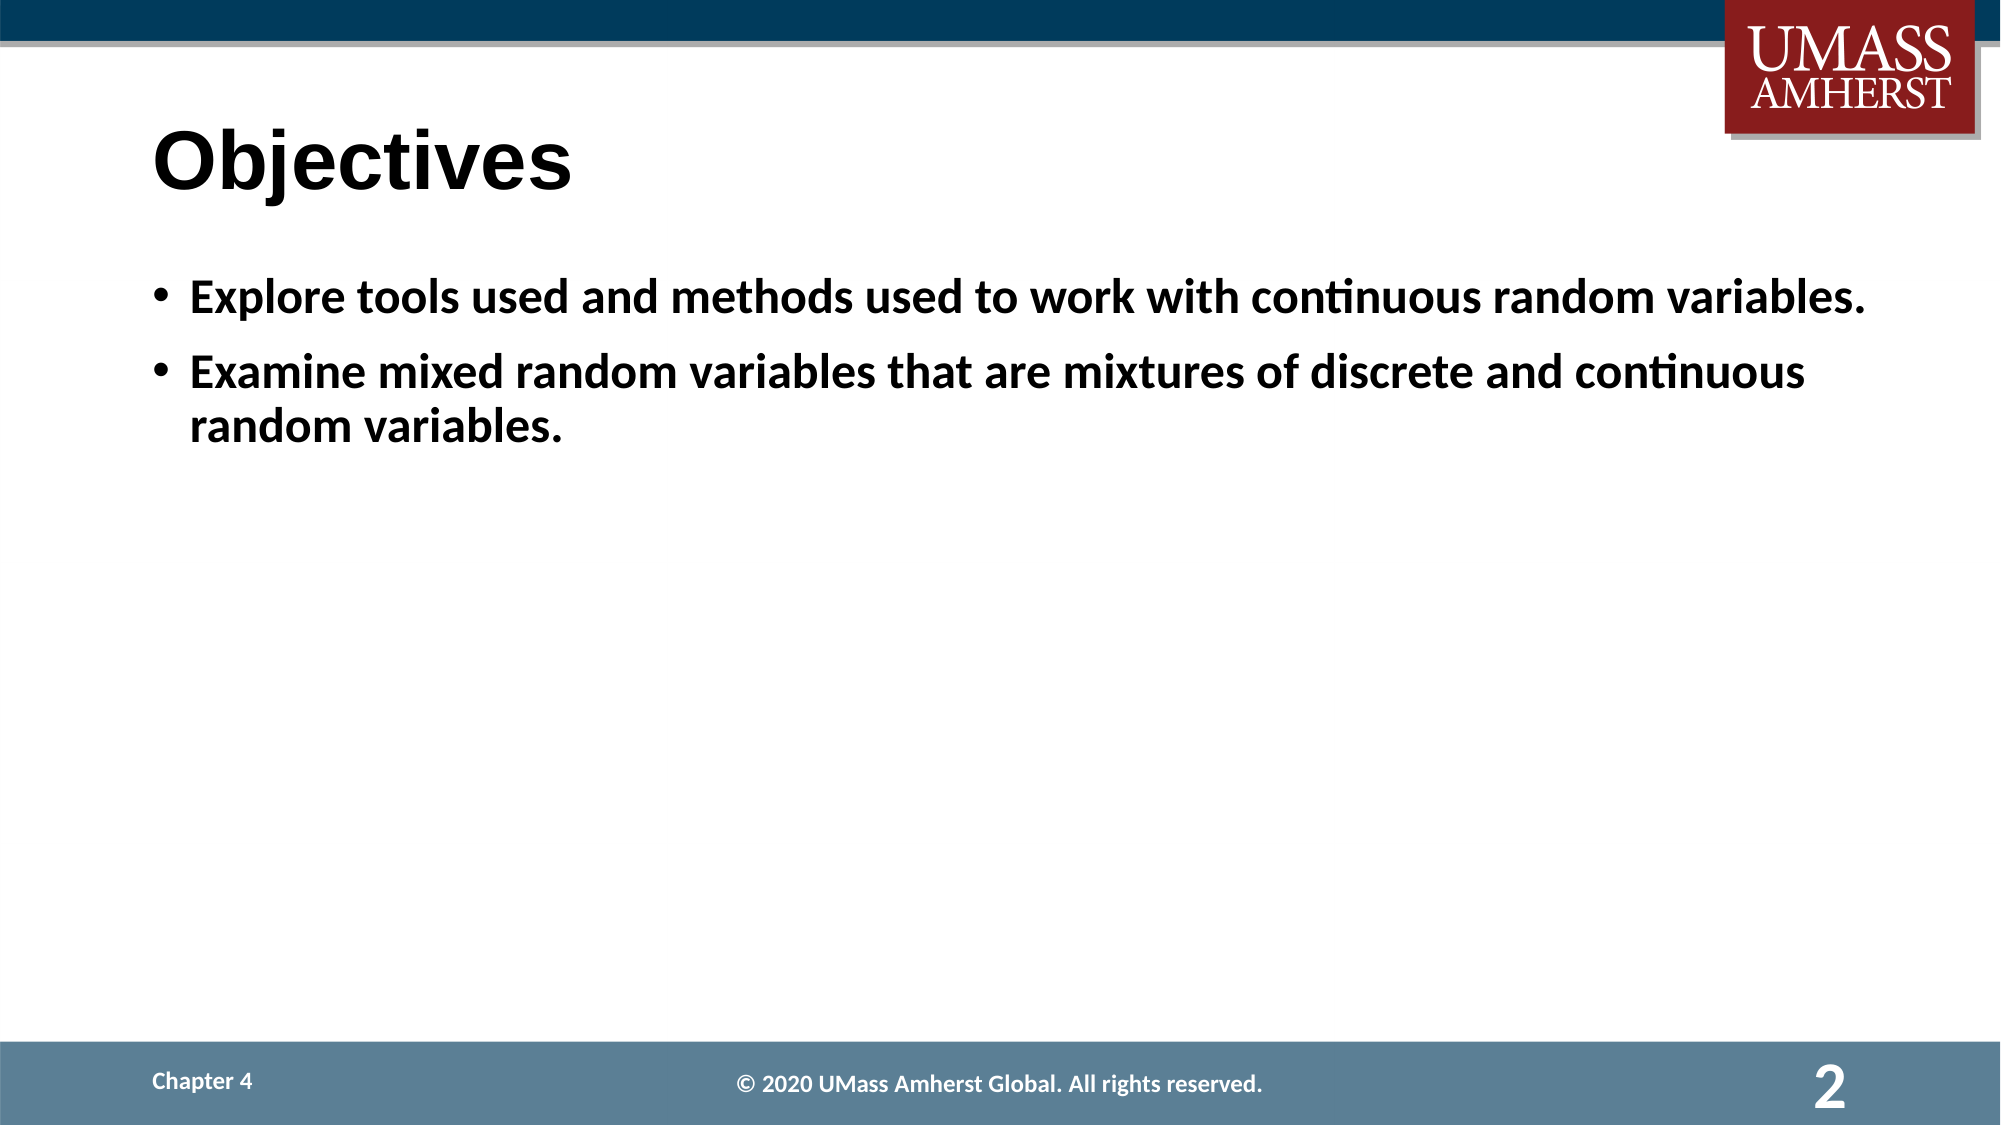

# Objectives
Explore tools used and methods used to work with continuous random variables.
Examine mixed random variables that are mixtures of discrete and continuous random variables.

© 2020 UMass Amherst Global. All rights reserved.
2
Chapter 4